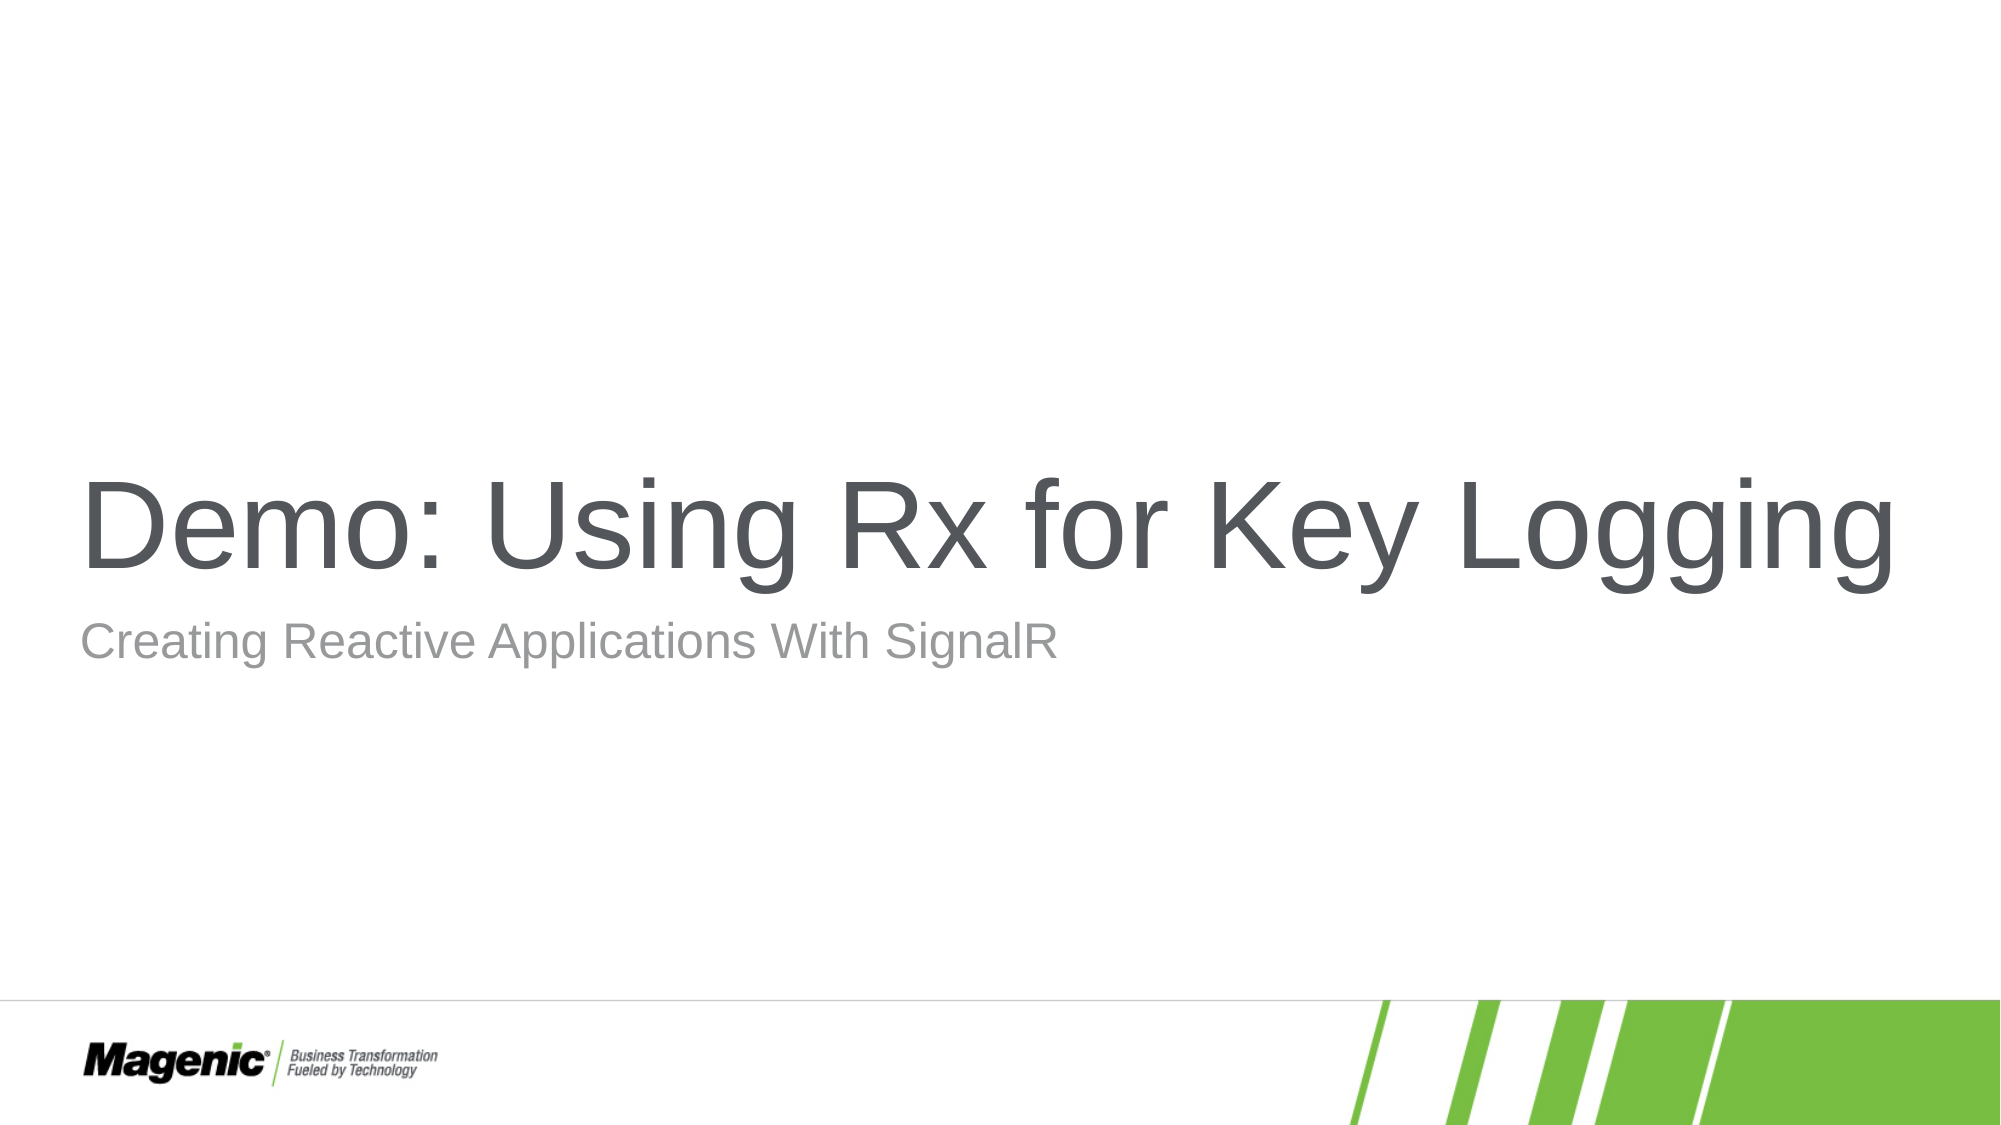

# Demo: Using Rx for Key Logging
Creating Reactive Applications With SignalR